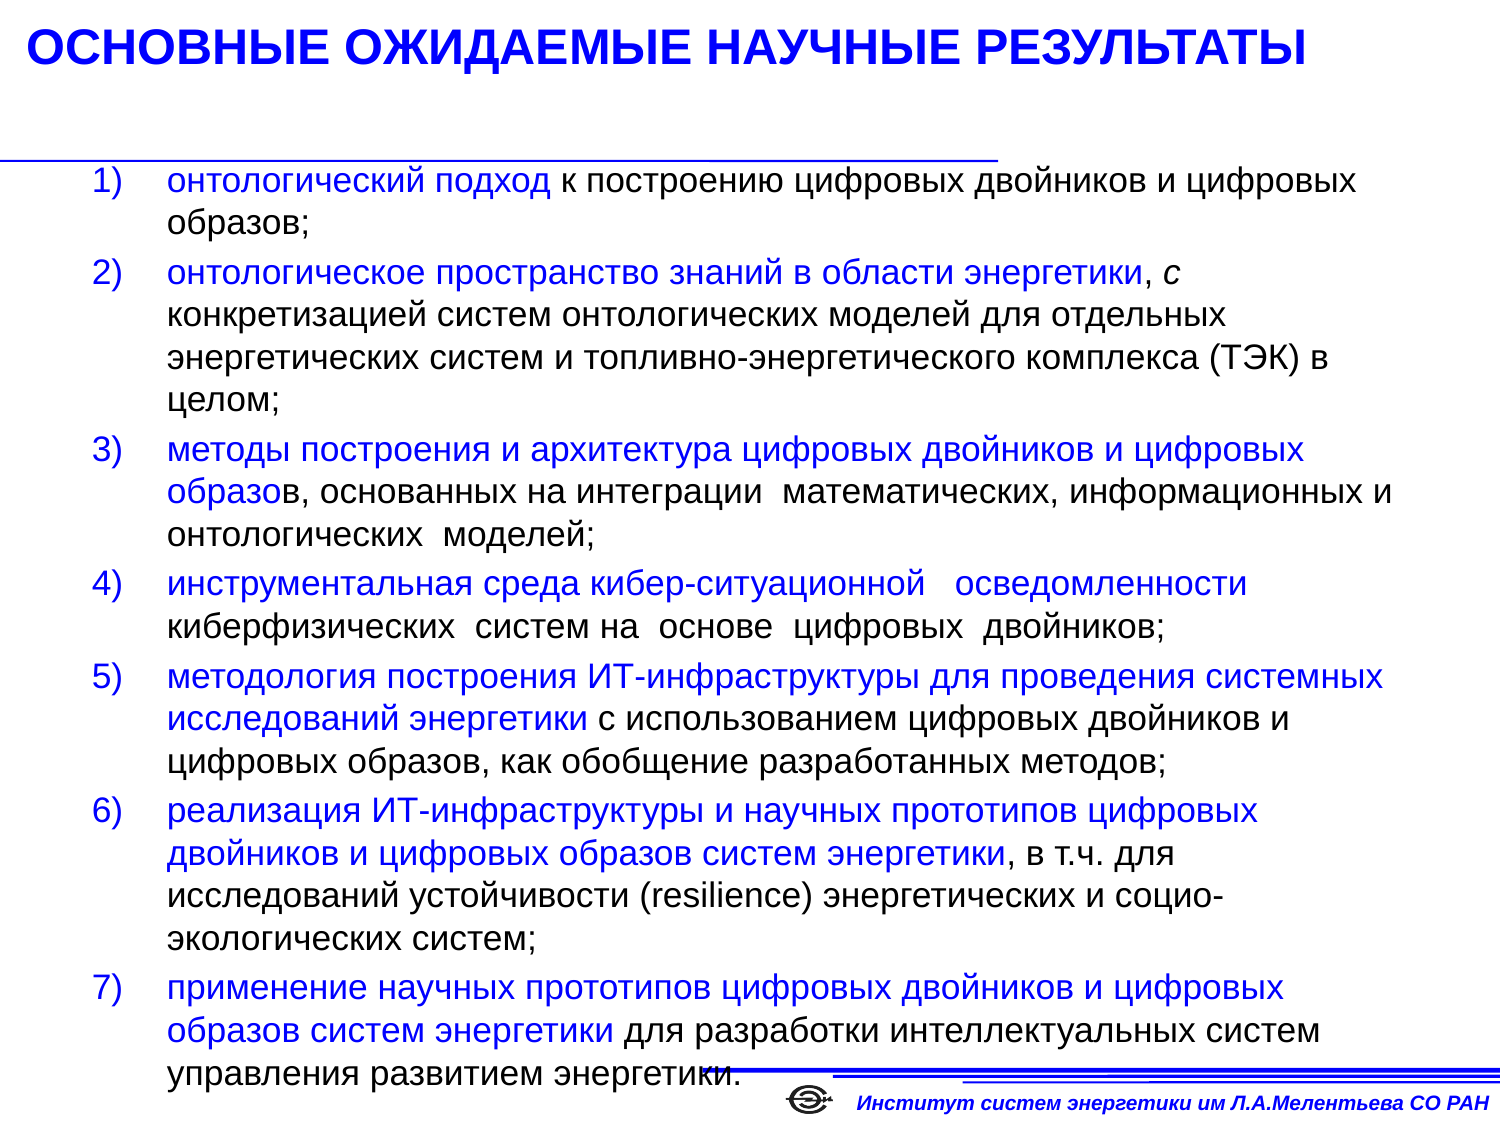

# ОСНОВНЫЕ ОЖИДАЕМЫЕ НАУЧНЫЕ РЕЗУЛЬТАТЫ
онтологический подход к построению цифровых двойников и цифровых образов;
онтологическое пространство знаний в области энергетики, с конкретизацией систем онтологических моделей для отдельных энергетических систем и топливно-энергетического комплекса (ТЭК) в целом;
методы построения и архитектура цифровых двойников и цифровых образов, основанных на интеграции  математических, информационных и онтологических  моделей;
инструментальная среда кибер-ситуационной   осведомленности   киберфизических  систем на  основе  цифровых  двойников;
методология построения ИТ-инфраструктуры для проведения системных исследований энергетики с использованием цифровых двойников и цифровых образов, как обобщение разработанных методов;
реализация ИТ-инфраструктуры и научных прототипов цифровых двойников и цифровых образов систем энергетики, в т.ч. для исследований устойчивости (resilience) энергетических и социо-экологических систем;
применение научных прототипов цифровых двойников и цифровых образов систем энергетики для разработки интеллектуальных систем управления развитием энергетики.